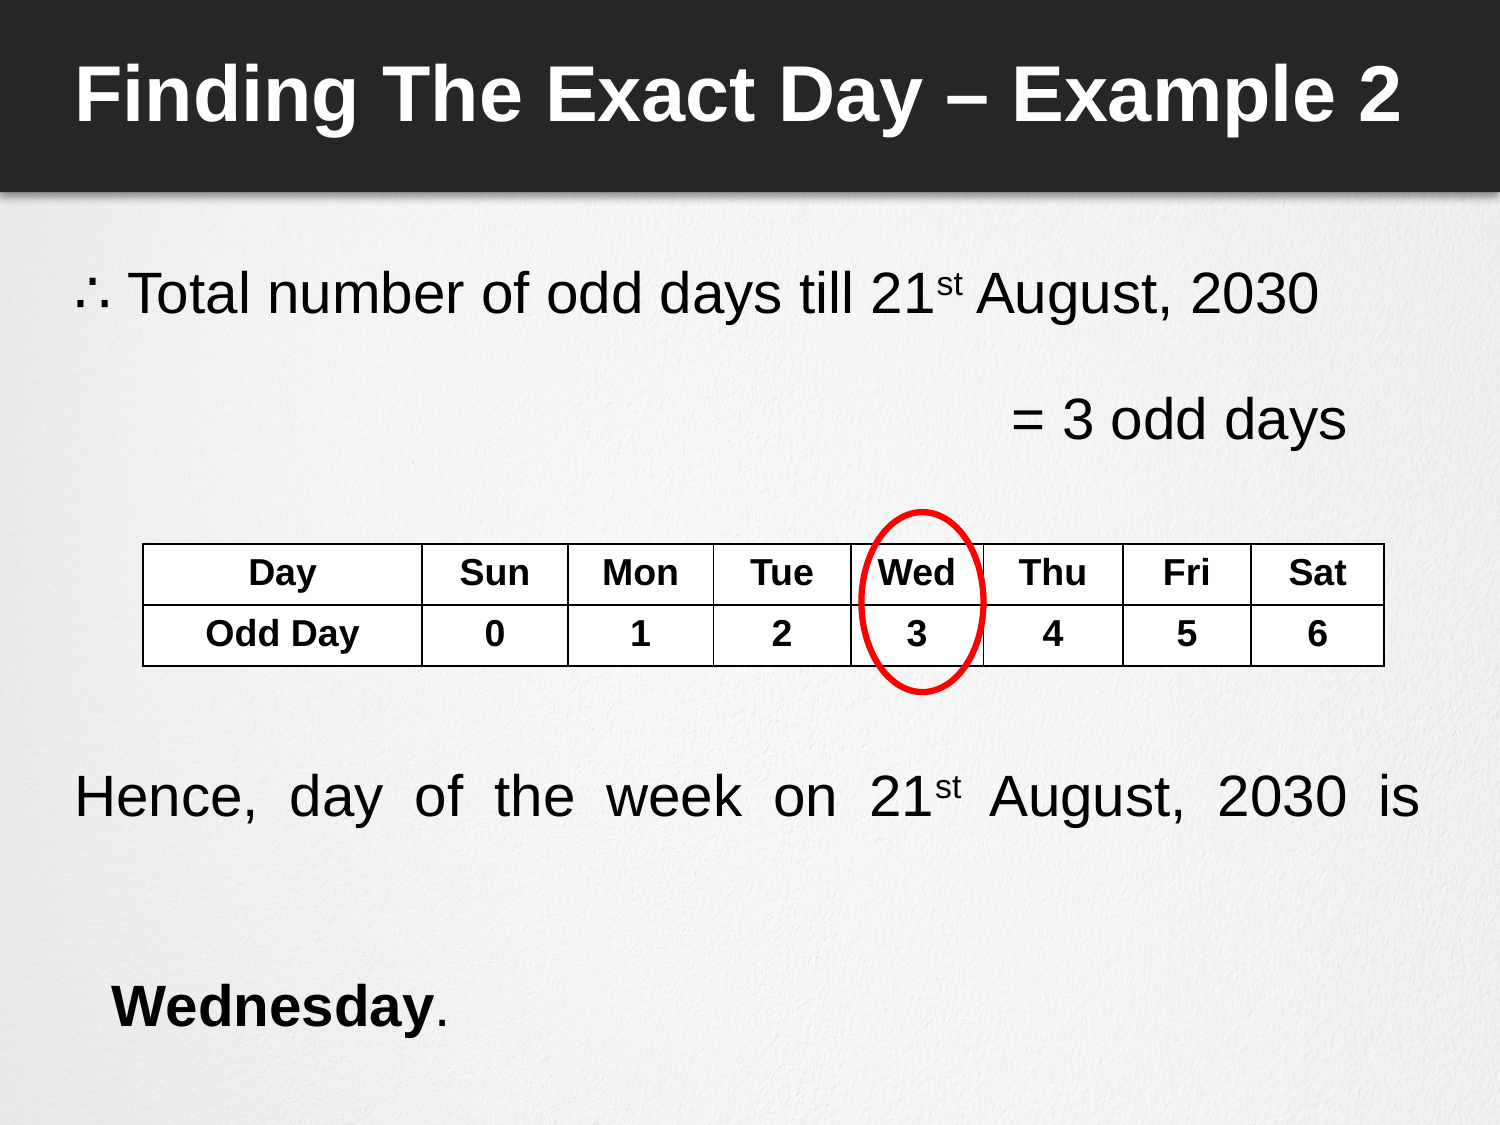

# Finding The Exact Day – Example 2
∴ Total number of odd days till 21st August, 2030
							= 3 odd days

Hence, day of the week on 21st August, 2030 is  							Wednesday.

| Day | Sun | Mon | Tue | Wed | Thu | Fri | Sat |
| --- | --- | --- | --- | --- | --- | --- | --- |
| Odd Day | 0 | 1 | 2 | 3 | 4 | 5 | 6 |